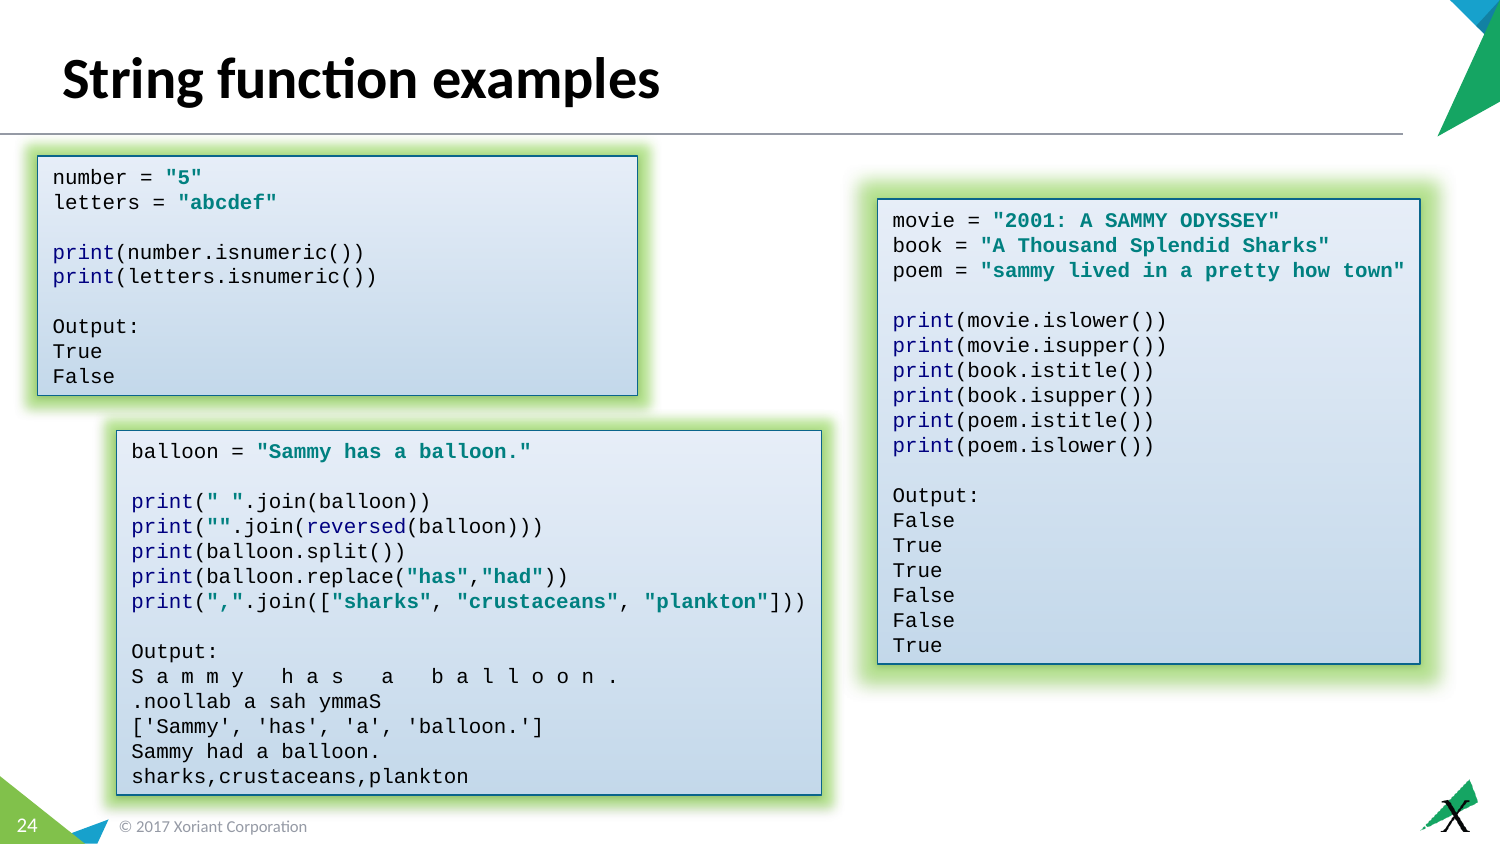

# String function examples
number = "5"
letters = "abcdef"
print(number.isnumeric())
print(letters.isnumeric())

Output:
True
False
movie = "2001: A SAMMY ODYSSEY"
book = "A Thousand Splendid Sharks"
poem = "sammy lived in a pretty how town"
print(movie.islower())
print(movie.isupper())
print(book.istitle())
print(book.isupper())
print(poem.istitle())
print(poem.islower())

Output:
False
True
True
False
False
True
balloon = "Sammy has a balloon."
print(" ".join(balloon))
print("".join(reversed(balloon)))
print(balloon.split())
print(balloon.replace("has","had"))
print(",".join(["sharks", "crustaceans", "plankton"]))

Output:
S a m m y   h a s   a   b a l l o o n .
.noollab a sah ymmaS
['Sammy', 'has', 'a', 'balloon.']
Sammy had a balloon.
sharks,crustaceans,plankton